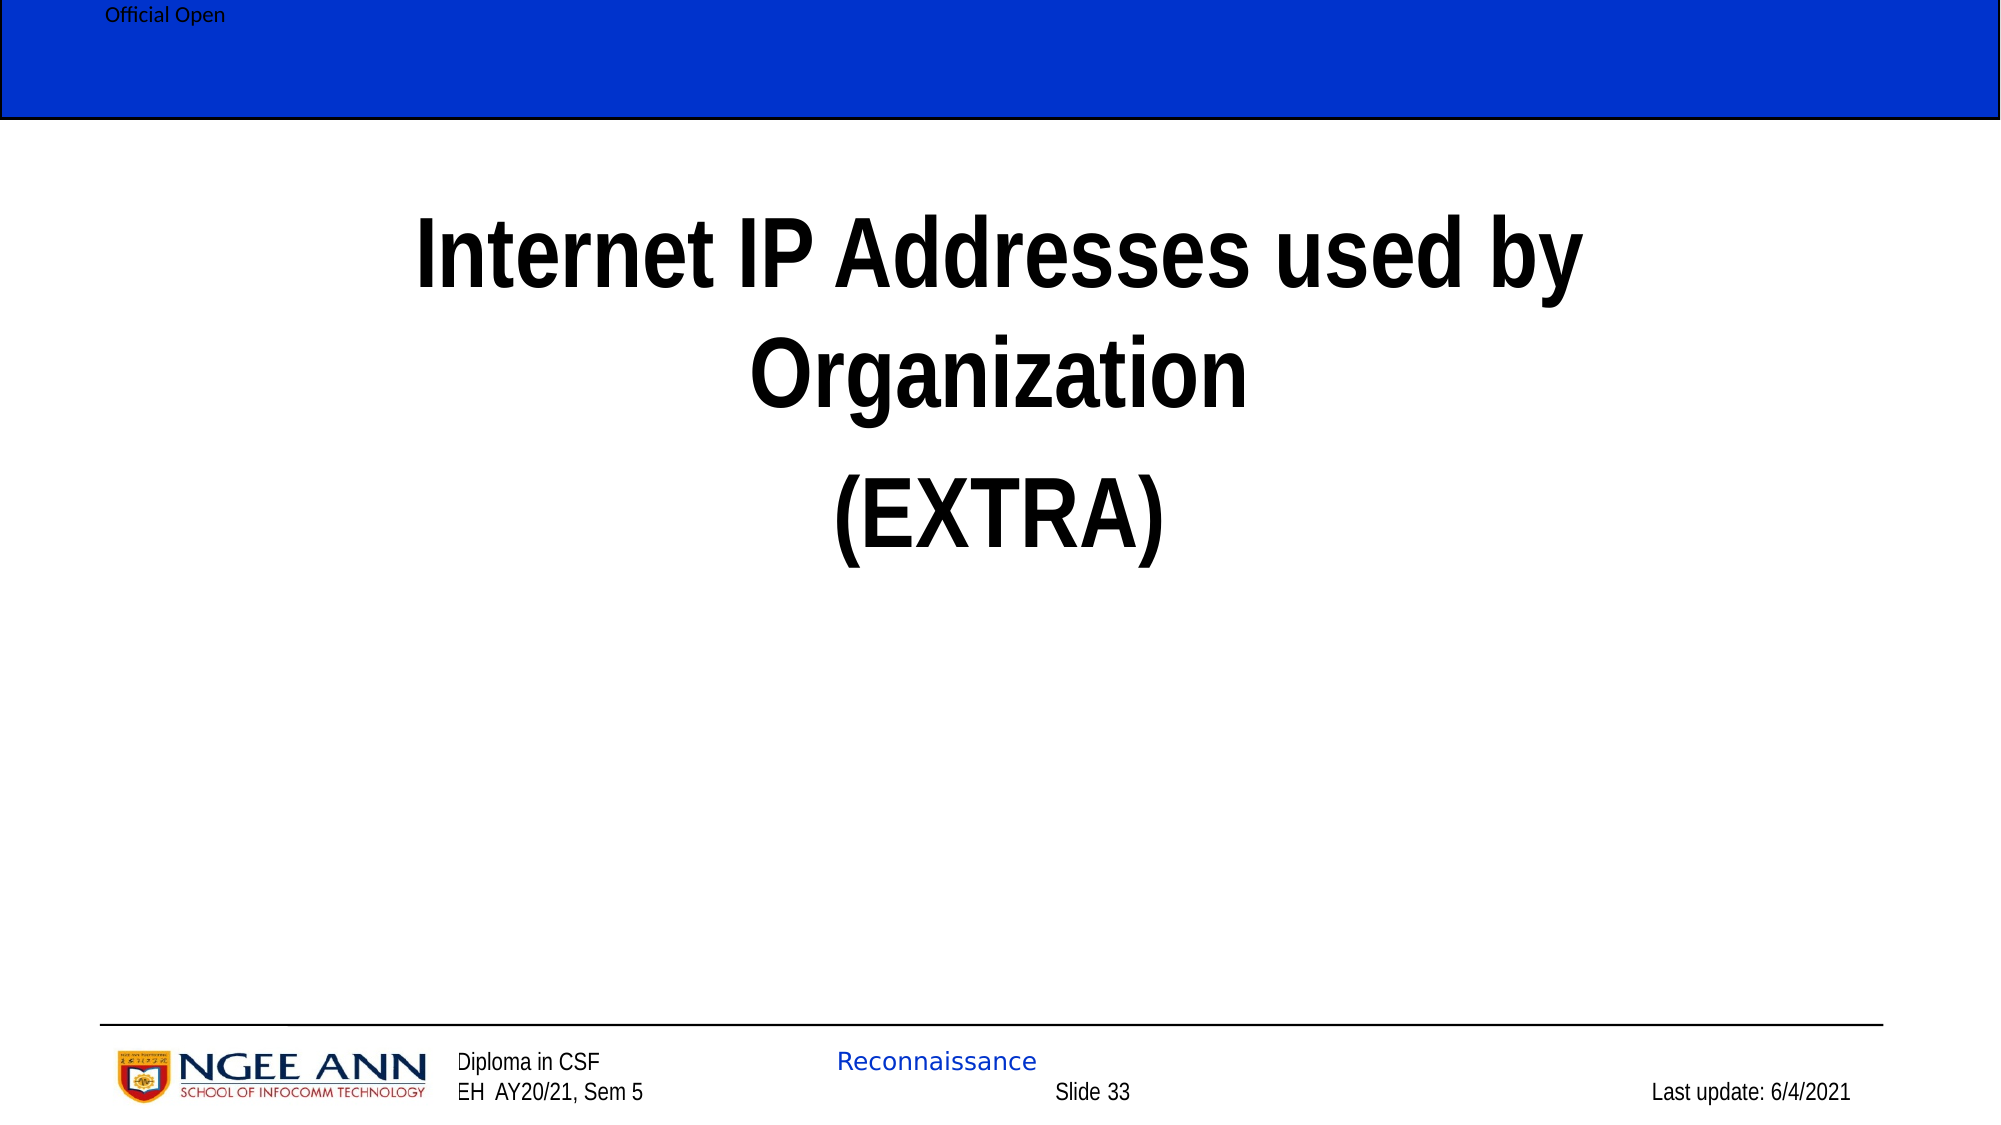

Internet IP Addresses used by Organization
(EXTRA)